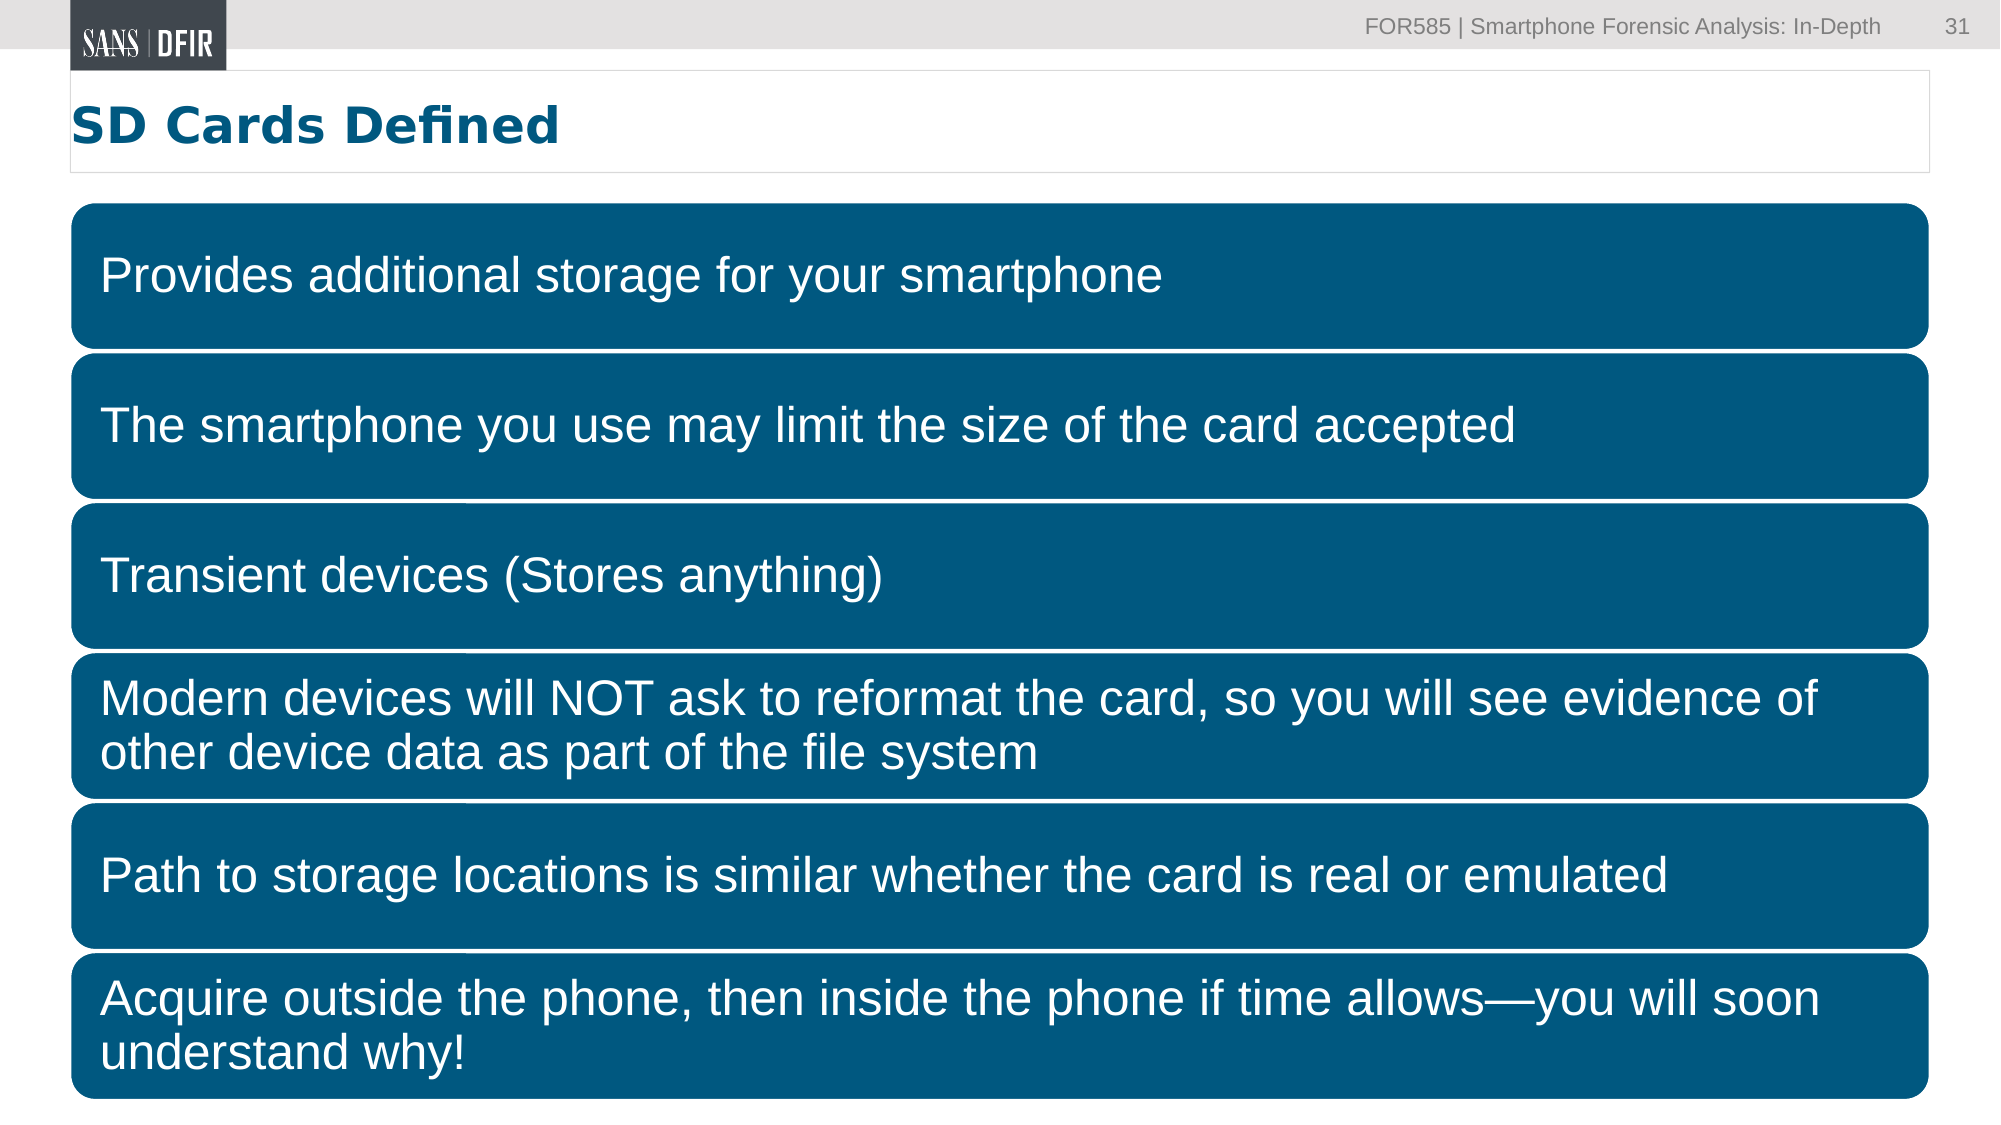

31
# SD Cards Defined
Provides additional storage for your smartphone
The smartphone you use may limit the size of the card accepted
Transient devices (Stores anything)
Modern devices will NOT ask to reformat the card, so you will see evidence of other device data as part of the file system
Path to storage locations is similar whether the card is real or emulated
Acquire outside the phone, then inside the phone if time allows—you will soon understand why!